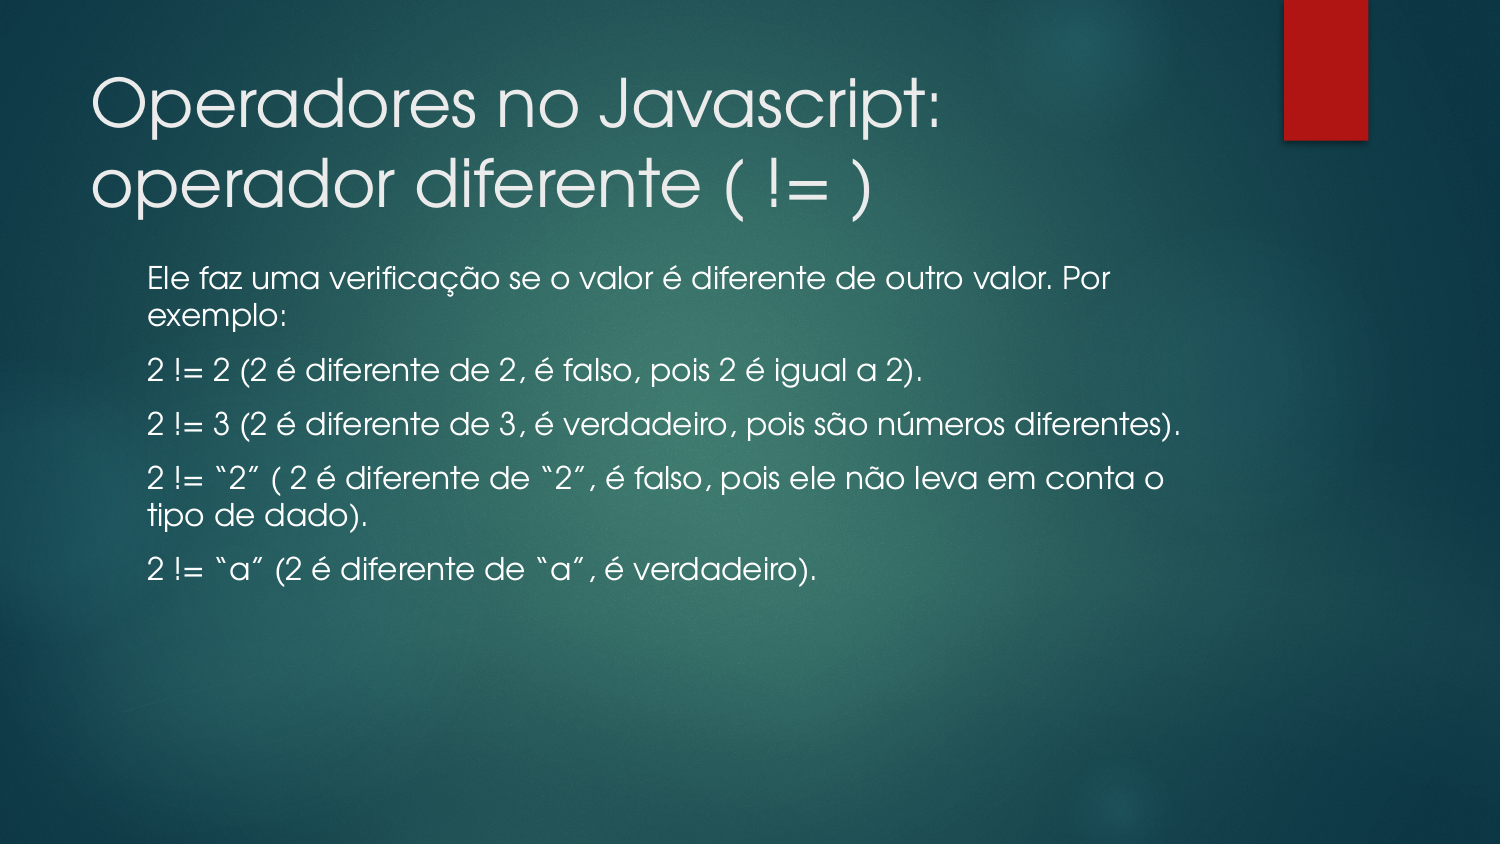

# Operadores no Javascript: operador diferente ( != )
Ele faz uma verificação se o valor é diferente de outro valor. Por exemplo:
2 != 2 (2 é diferente de 2, é falso, pois 2 é igual a 2).
2 != 3 (2 é diferente de 3, é verdadeiro, pois são números diferentes).
2 != “2” ( 2 é diferente de “2”, é falso, pois ele não leva em conta o tipo de dado).
2 != “a” (2 é diferente de “a”, é verdadeiro).